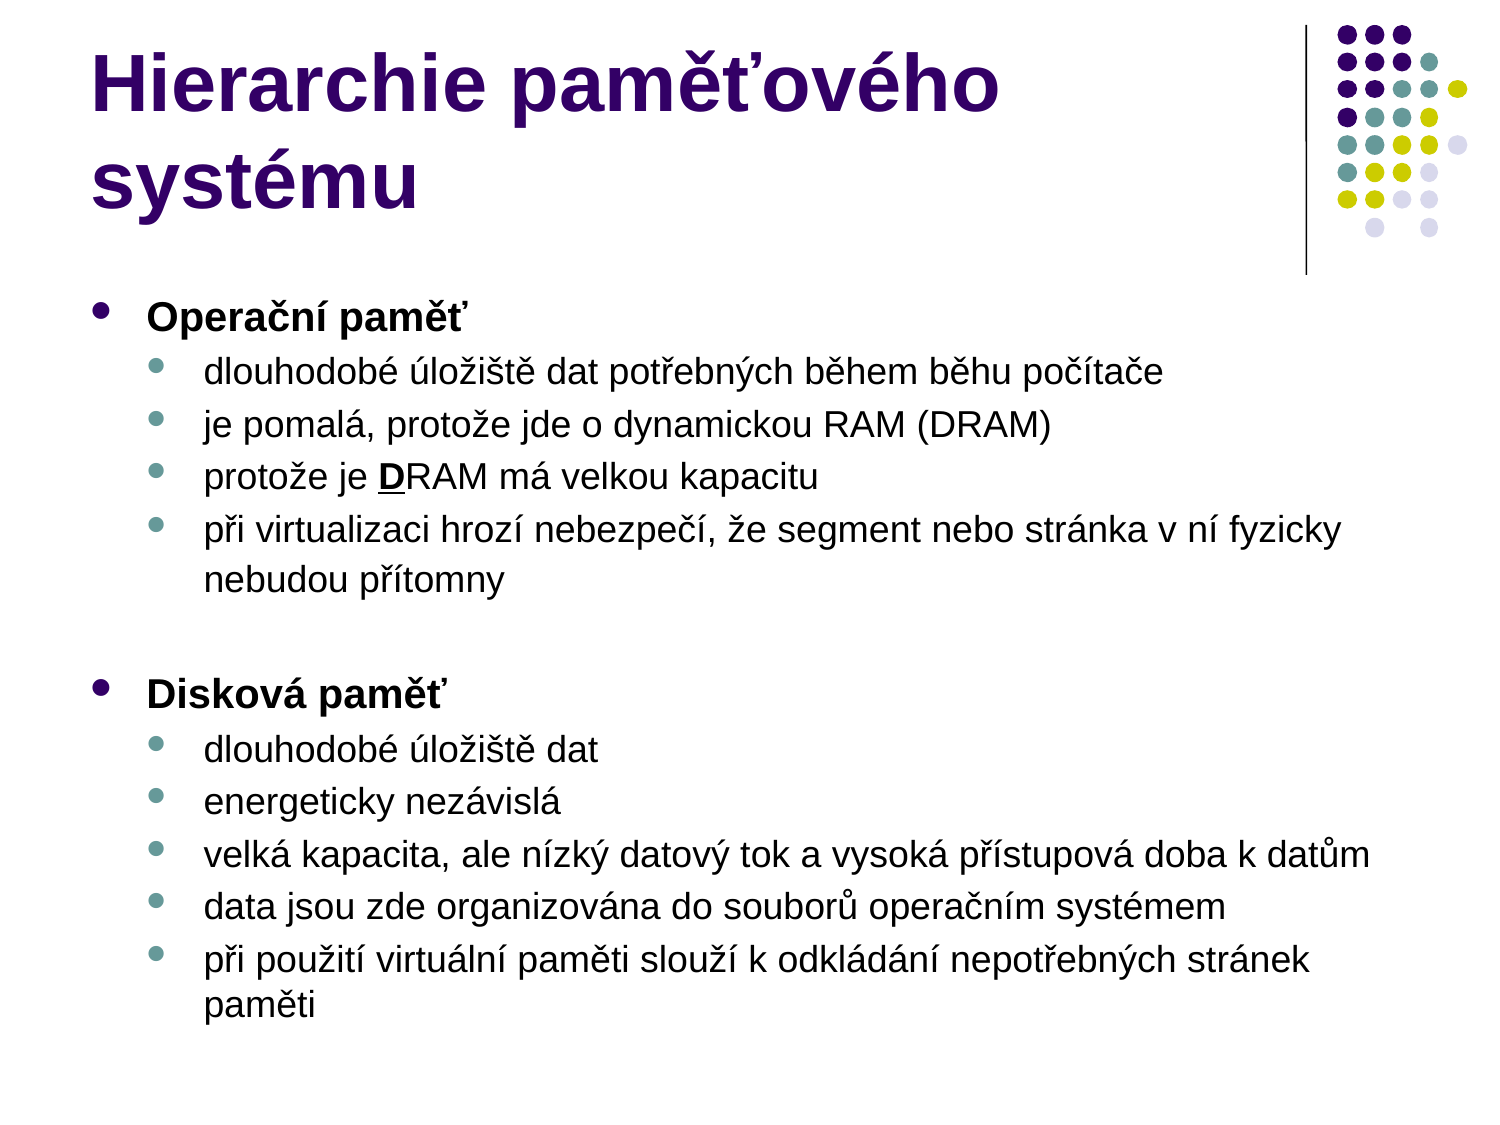

# Hierarchie paměťového systému
Operační paměť
dlouhodobé úložiště dat potřebných během běhu počítače
je pomalá, protože jde o dynamickou RAM (DRAM)
protože je DRAM má velkou kapacitu
při virtualizaci hrozí nebezpečí, že segment nebo stránka v ní fyzicky nebudou přítomny

Disková paměť
dlouhodobé úložiště dat
energeticky nezávislá
velká kapacita, ale nízký datový tok a vysoká přístupová doba k datům
data jsou zde organizována do souborů operačním systémem
při použití virtuální paměti slouží k odkládání nepotřebných stránek paměti